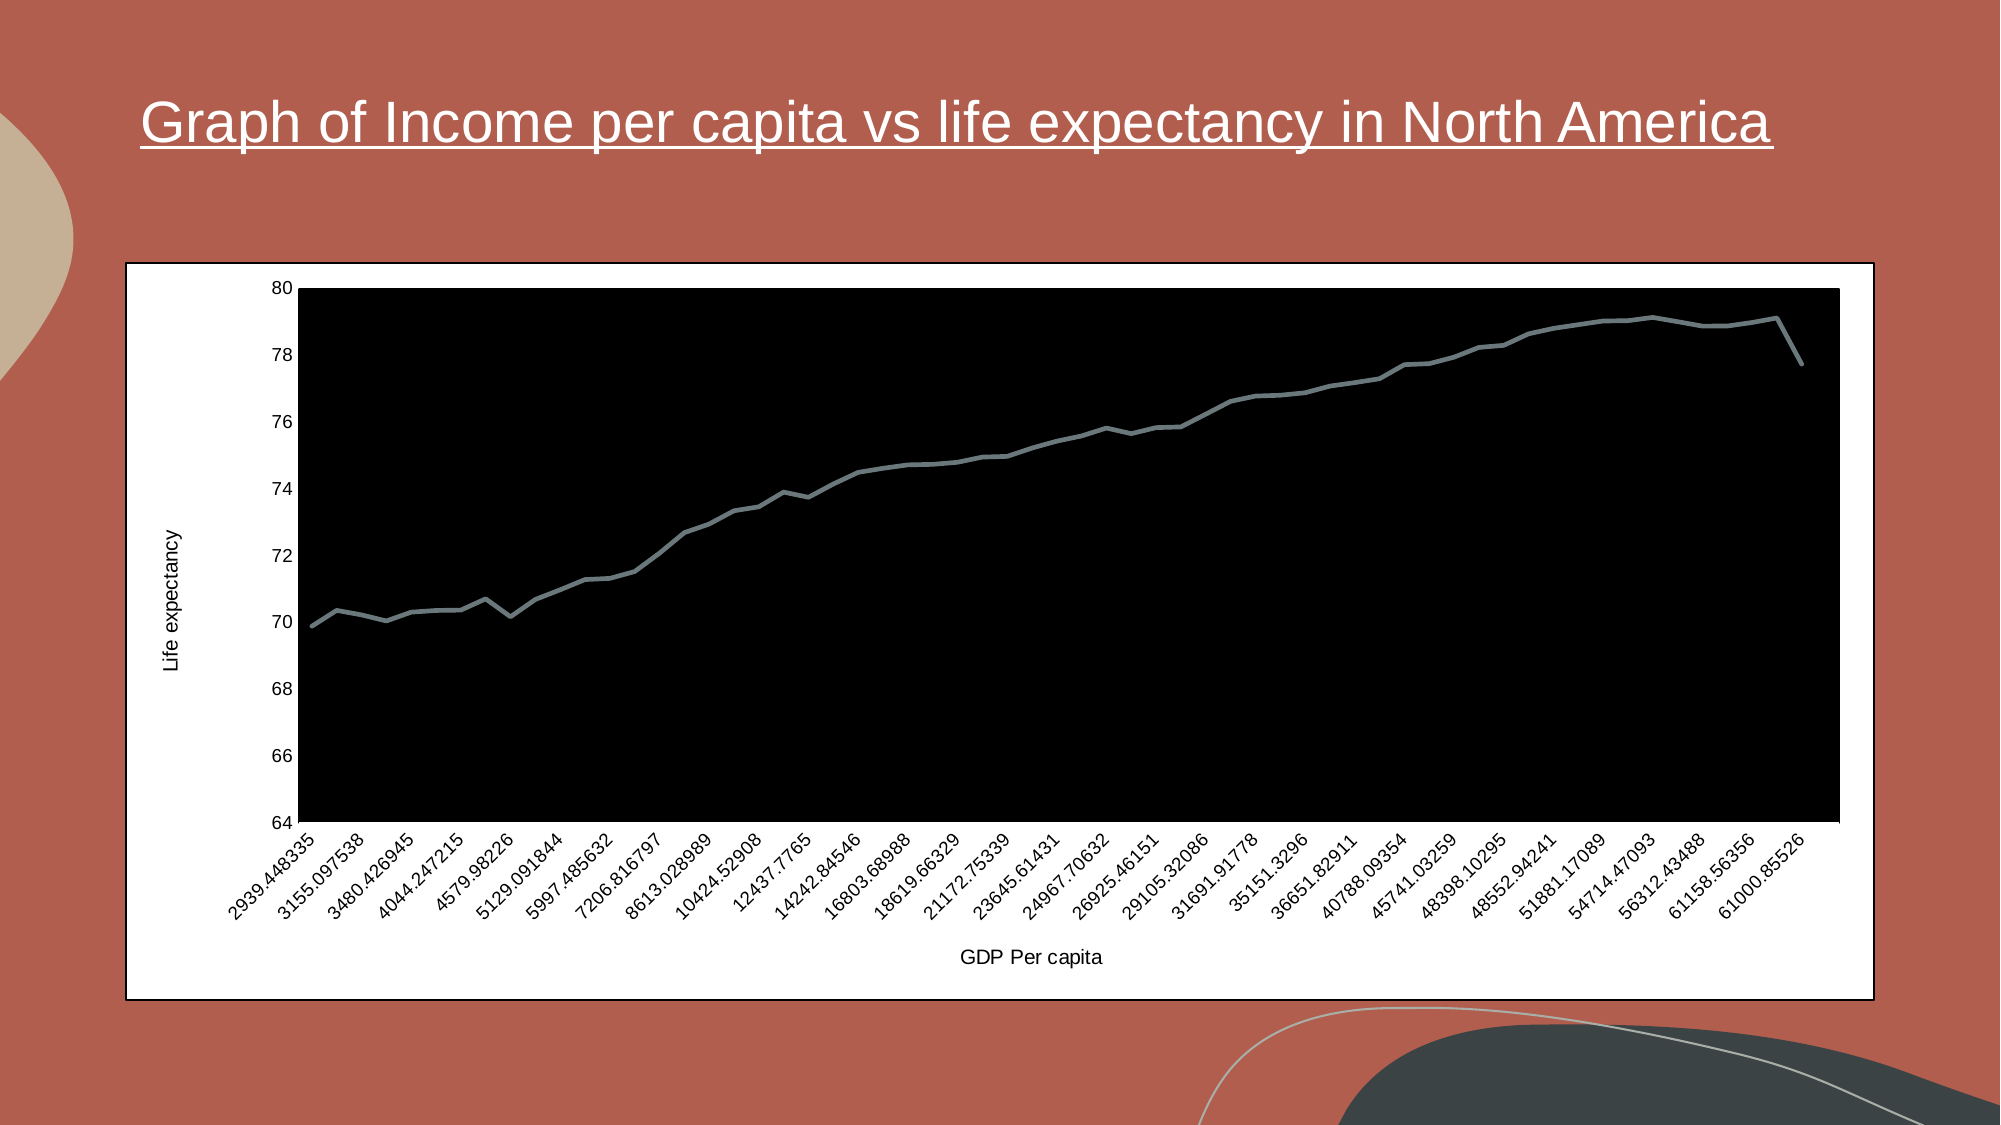

# Graph of Income per capita vs life expectancy in North America

### Chart

| Category | Life expectancy at birth, total (years) |
|---|---|
| 2939.448335 | 69.89360376 |
| 2991.592897 | 70.36801738 |
| 3155.097538 | 70.2327068 |
| 3283.1414530000002 | 70.05038739 |
| 3480.4269450000002 | 70.31320505 |
| 3729.9697040000001 | 70.36672191 |
| 4044.2472149999999 | 70.37807047 |
| 4231.8673509999999 | 70.71438226 |
| 4579.9822599999998 | 70.17624157 |
| 4912.4875949999996 | 70.69476442 |
| 5129.0918439999996 | 70.9854796 |
| 5504.815818 | 71.2911399 |
| 5997.4856319999999 | 71.32627262 |
| 6640.8059880000001 | 71.52944731 |
| 7206.8167970000004 | 72.07959682 |
| 7773.0846890000003 | 72.69361493 |
| 8613.0289890000004 | 72.95320432 |
| 9400.4658369999997 | 73.34941115 |
| 10424.52908 | 73.47017107 |
| 11515.45602 | 73.90794075 |
| 12437.7765 | 73.75243079 |
| 13816.079390000001 | 74.15164237 |
| 14242.84546 | 74.49815471 |
| 15336.630230000001 | 74.6202615 |
| 16803.689880000002 | 74.72538912 |
| 17833.07274 | 74.74024503 |
| 18619.66329 | 74.80137957 |
| 19672.459439999999 | 74.9581156 |
| 21172.753390000002 | 74.97854162 |
| 22644.656500000001 | 75.22629846 |
| 23645.614310000001 | 75.43504527 |
| 24086.21645 | 75.59061834 |
| 24967.706320000001 | 75.82693748 |
| 25765.541550000002 | 75.65853666 |
| 26925.461510000001 | 75.838642 |
| 27891.387439999999 | 75.86060025 |
| 29105.32086 | 76.24010485 |
| 30518.03962 | 76.62719351 |
| 31691.91778 | 76.78286222 |
| 33320.922290000002 | 76.80913164 |
| 35151.329599999997 | 76.88199634 |
| 35831.379370000002 | 77.08241004 |
| 36651.829109999999 | 77.18781814 |
| 38395.221579999998 | 77.30281077 |
| 40788.093540000002 | 77.72448798 |
| 43368.25243 | 77.75408225 |
| 45741.032590000003 | 77.94939267 |
| 47727.482040000003 | 78.23954847 |
| 48398.10295 | 78.3009808 |
| 46581.283539999997 | 78.64772827 |
| 48552.942410000003 | 78.80945553 |
| 50289.024400000002 | 78.92055891 |
| 51881.170890000001 | 79.03147799 |
| 53234.150099999999 | 79.04221001 |
| 54714.470930000003 | 79.13808291 |
| 55452.42138 | 79.01211433 |
| 56312.434880000001 | 78.8773349 |
| 58430.198600000003 | 78.87909197 |
| 61158.563560000002 | 78.98679051 |
| 63175.740129999998 | 79.12336528 |
| 61000.855259999997 | 77.74116282 |
| 67514.023119999998 | None |

### Chart

| Category | Life expectancy at birth, total (years) |
|---|---|
| 2939.448335 | 69.89360376 |
| 2991.592897 | 70.36801738 |
| 3155.097538 | 70.2327068 |
| 3283.1414530000002 | 70.05038739 |
| 3480.4269450000002 | 70.31320505 |
| 3729.9697040000001 | 70.36672191 |
| 4044.2472149999999 | 70.37807047 |
| 4231.8673509999999 | 70.71438226 |
| 4579.9822599999998 | 70.17624157 |
| 4912.4875949999996 | 70.69476442 |
| 5129.0918439999996 | 70.9854796 |
| 5504.815818 | 71.2911399 |
| 5997.4856319999999 | 71.32627262 |
| 6640.8059880000001 | 71.52944731 |
| 7206.8167970000004 | 72.07959682 |
| 7773.0846890000003 | 72.69361493 |
| 8613.0289890000004 | 72.95320432 |
| 9400.4658369999997 | 73.34941115 |
| 10424.52908 | 73.47017107 |
| 11515.45602 | 73.90794075 |
| 12437.7765 | 73.75243079 |
| 13816.079390000001 | 74.15164237 |
| 14242.84546 | 74.49815471 |
| 15336.630230000001 | 74.6202615 |
| 16803.689880000002 | 74.72538912 |
| 17833.07274 | 74.74024503 |
| 18619.66329 | 74.80137957 |
| 19672.459439999999 | 74.9581156 |
| 21172.753390000002 | 74.97854162 |
| 22644.656500000001 | 75.22629846 |
| 23645.614310000001 | 75.43504527 |
| 24086.21645 | 75.59061834 |
| 24967.706320000001 | 75.82693748 |
| 25765.541550000002 | 75.65853666 |
| 26925.461510000001 | 75.838642 |
| 27891.387439999999 | 75.86060025 |
| 29105.32086 | 76.24010485 |
| 30518.03962 | 76.62719351 |
| 31691.91778 | 76.78286222 |
| 33320.922290000002 | 76.80913164 |
| 35151.329599999997 | 76.88199634 |
| 35831.379370000002 | 77.08241004 |
| 36651.829109999999 | 77.18781814 |
| 38395.221579999998 | 77.30281077 |
| 40788.093540000002 | 77.72448798 |
| 43368.25243 | 77.75408225 |
| 45741.032590000003 | 77.94939267 |
| 47727.482040000003 | 78.23954847 |
| 48398.10295 | 78.3009808 |
| 46581.283539999997 | 78.64772827 |
| 48552.942410000003 | 78.80945553 |
| 50289.024400000002 | 78.92055891 |
| 51881.170890000001 | 79.03147799 |
| 53234.150099999999 | 79.04221001 |
| 54714.470930000003 | 79.13808291 |
| 55452.42138 | 79.01211433 |
| 56312.434880000001 | 78.8773349 |
| 58430.198600000003 | 78.87909197 |
| 61158.563560000002 | 78.98679051 |
| 63175.740129999998 | 79.12336528 |
| 61000.855259999997 | 77.74116282 |
| 67514.023119999998 | None |